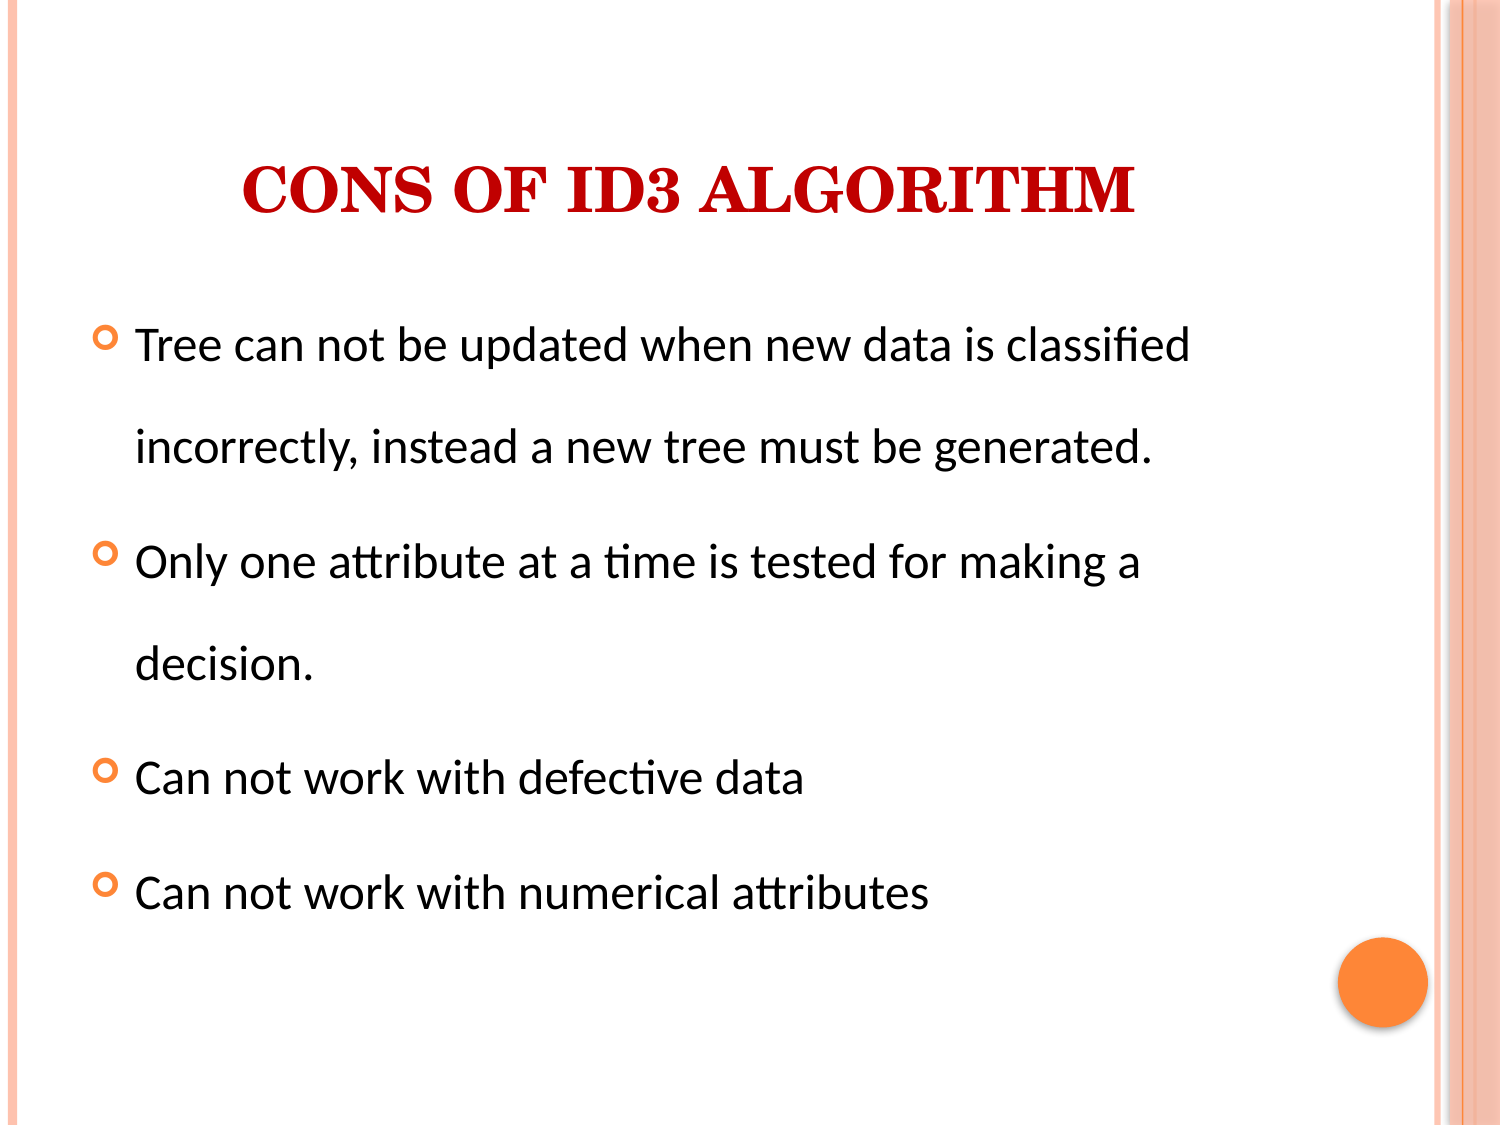

# Cons of ID3 Algorithm
Tree can not be updated when new data is classified incorrectly, instead a new tree must be generated.
Only one attribute at a time is tested for making a decision.
Can not work with defective data
Can not work with numerical attributes